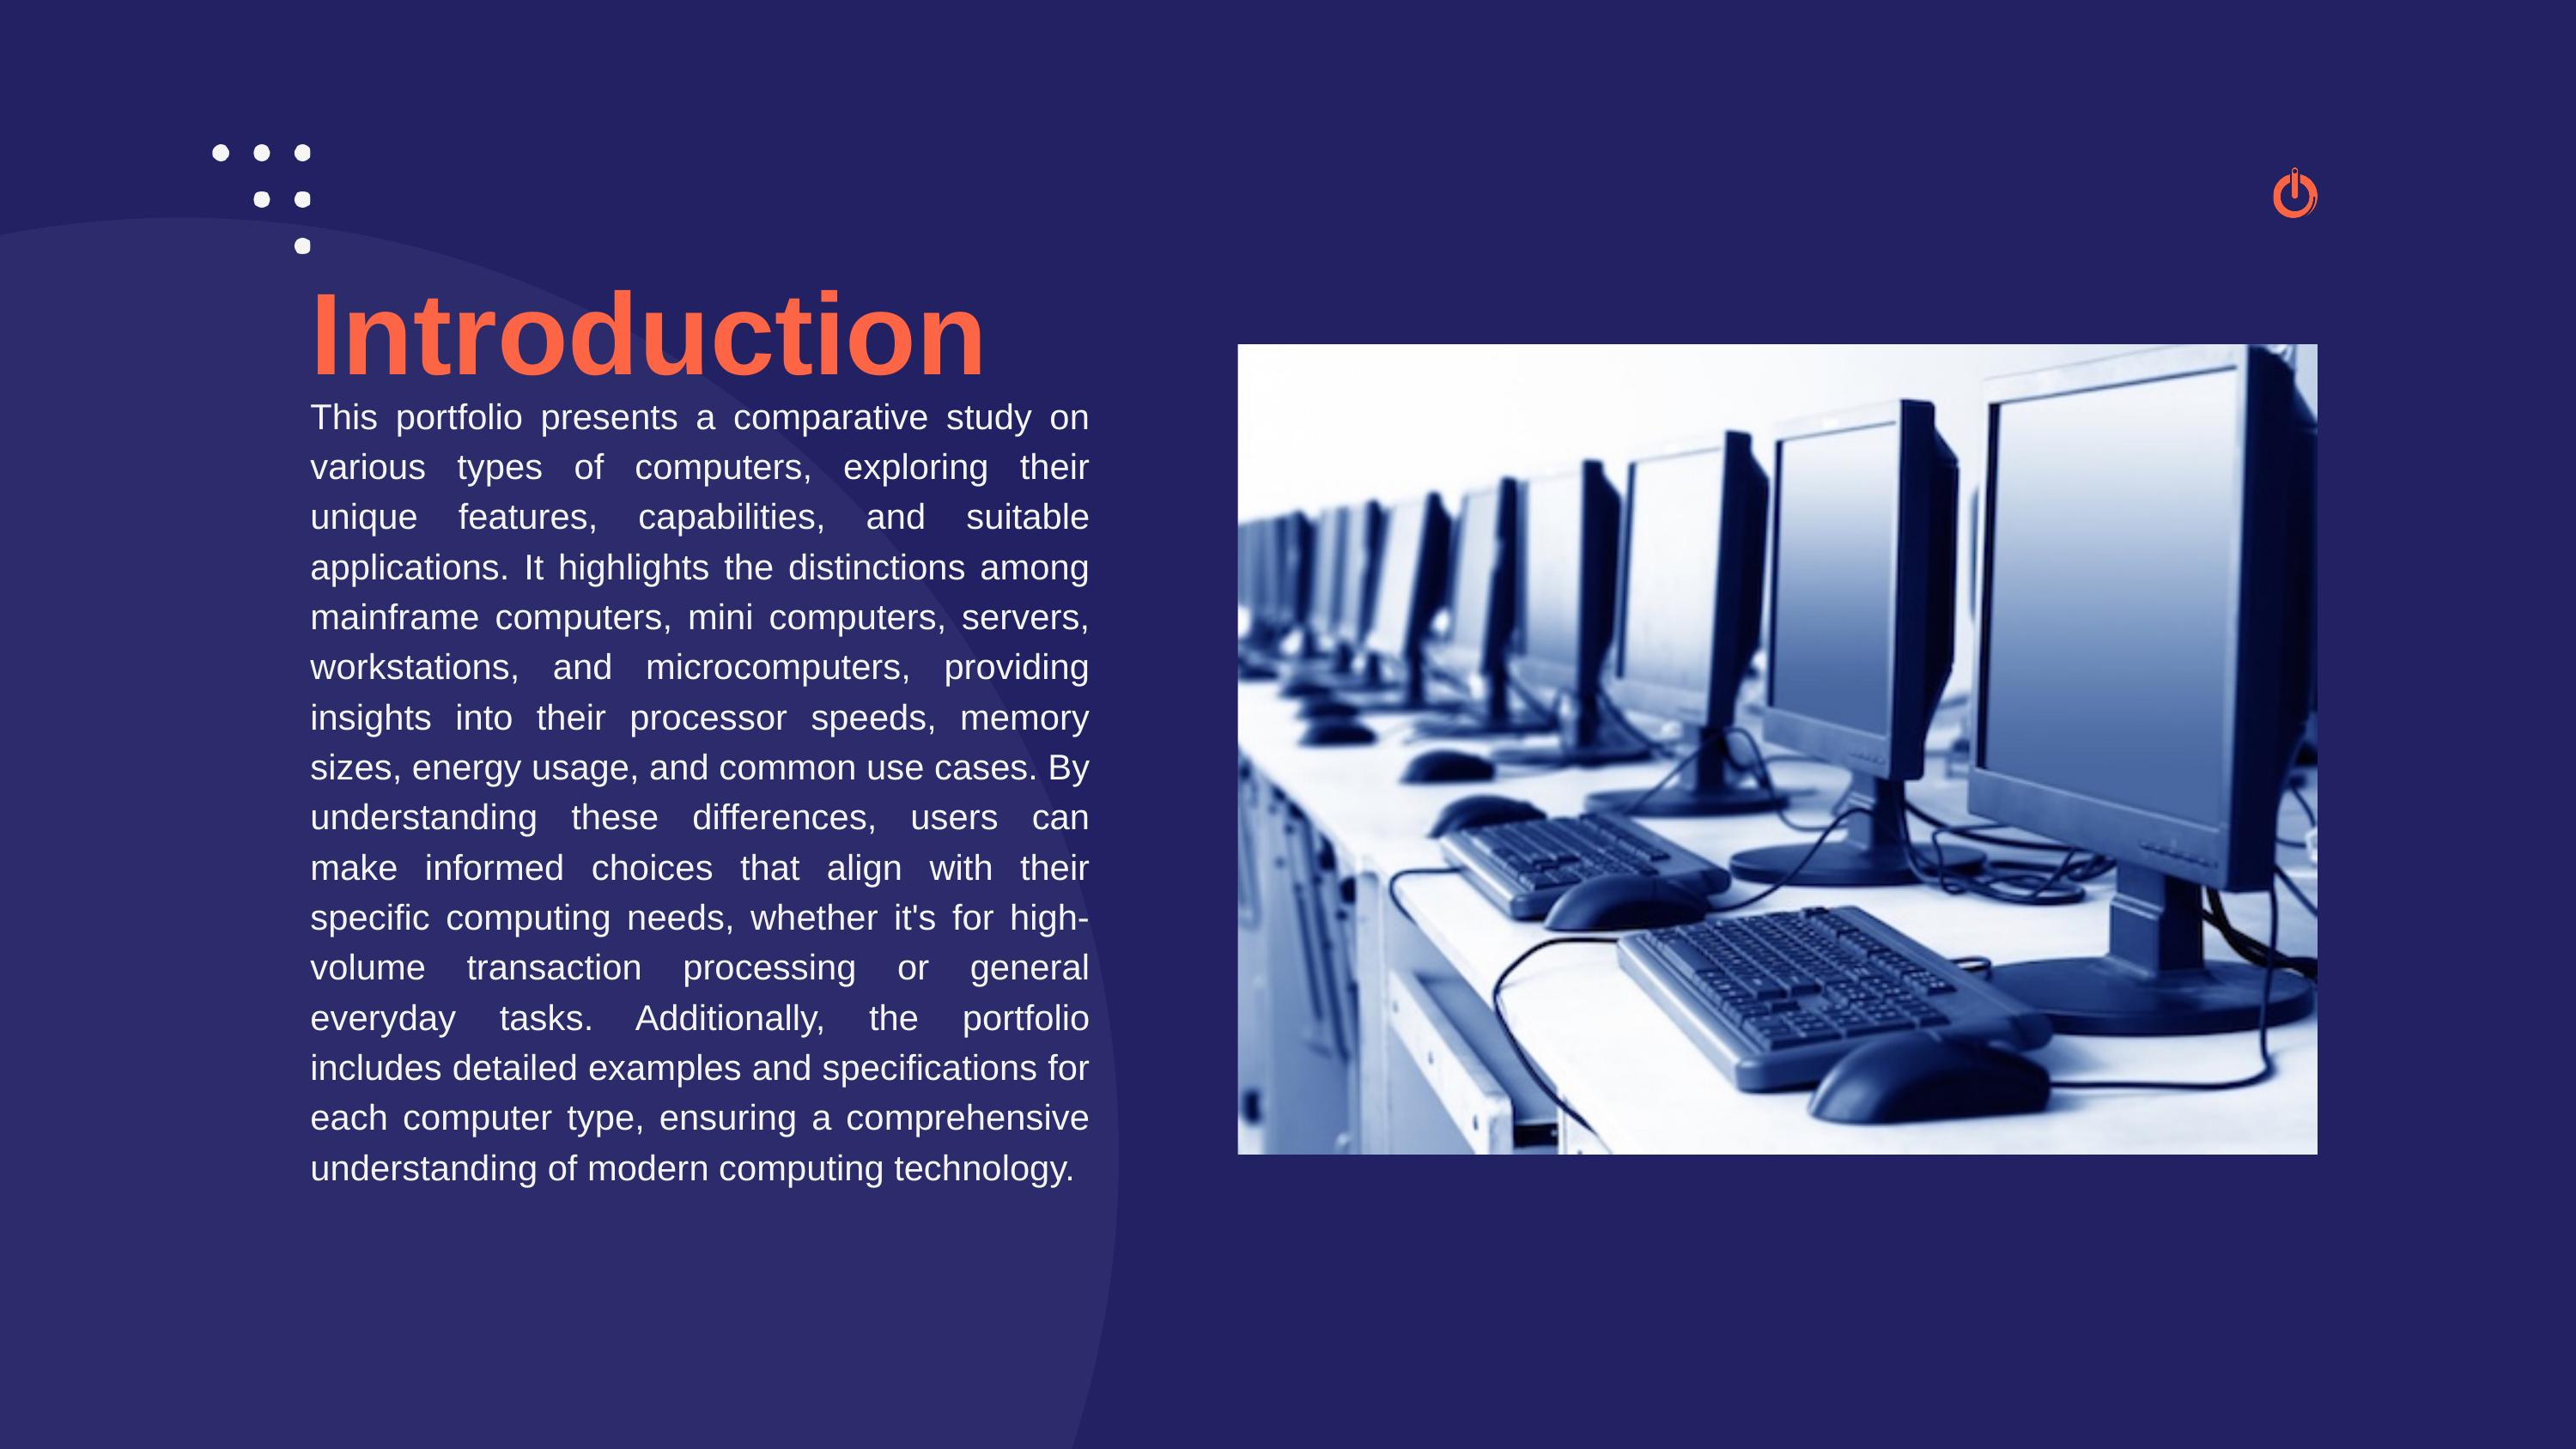

Introduction

This portfolio presents a comparative study on various types of computers, exploring their unique features, capabilities, and suitable applications. It highlights the distinctions among mainframe computers, mini computers, servers, workstations, and microcomputers, providing insights into their processor speeds, memory sizes, energy usage, and common use cases. By understanding these differences, users can make informed choices that align with their specific computing needs, whether it's for high-volume transaction processing or general everyday tasks. Additionally, the portfolio includes detailed examples and specifications for each computer type, ensuring a comprehensive understanding of modern computing technology.